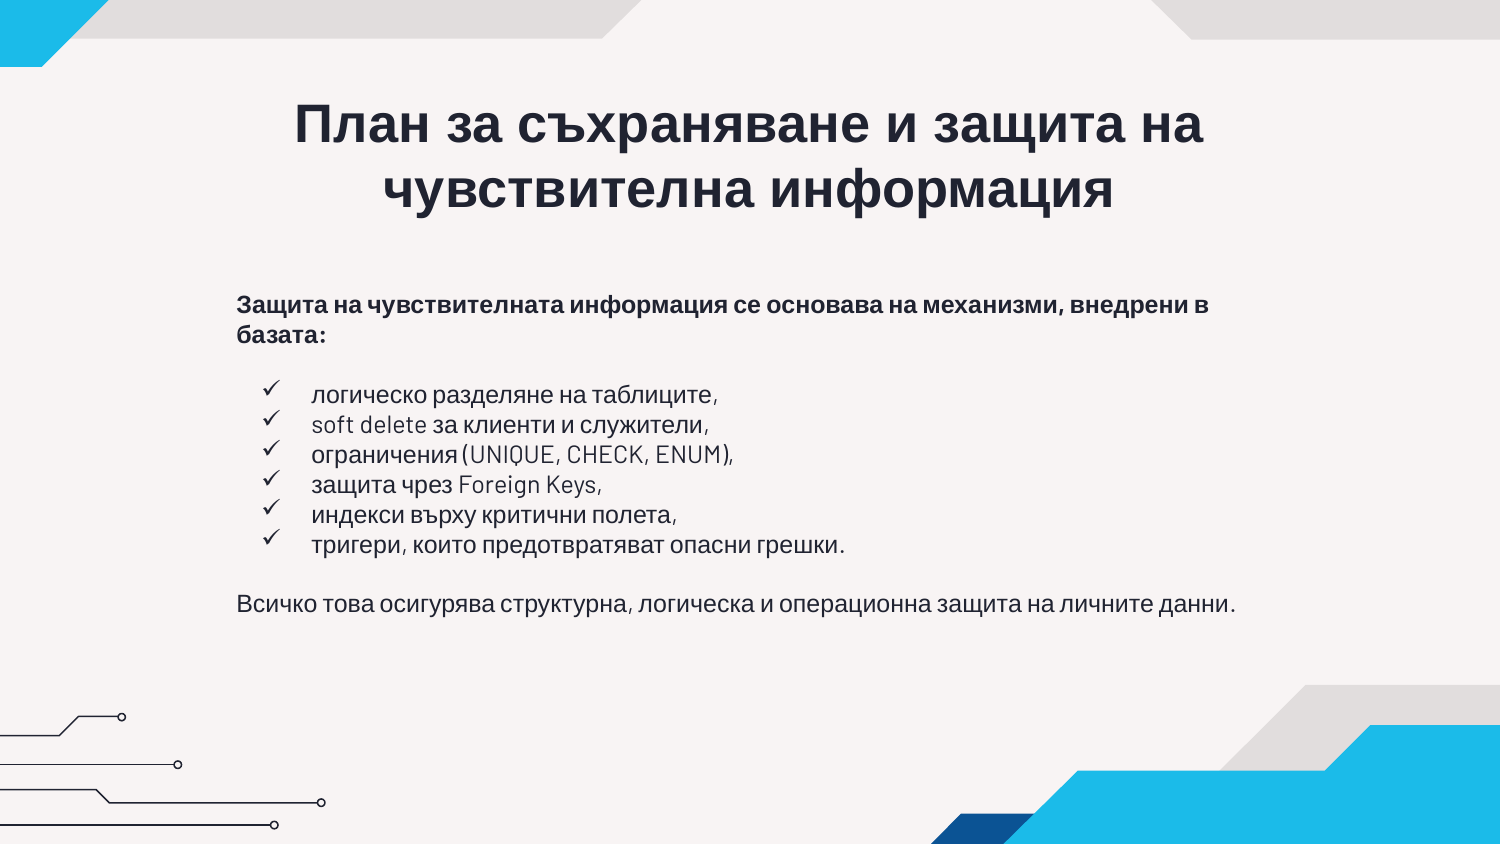

# План за съхраняване и защита на чувствителна информация
Защита на чувствителната информация се основава на механизми, внедрени в базата:

логическо разделяне на таблиците,
soft delete за клиенти и служители,
ограничения (UNIQUE, CHECK, ENUM),
защита чрез Foreign Keys,
индекси върху критични полета,
тригери, които предотвратяват опасни грешки.
Всичко това осигурява структурна, логическа и операционна защита на личните данни.